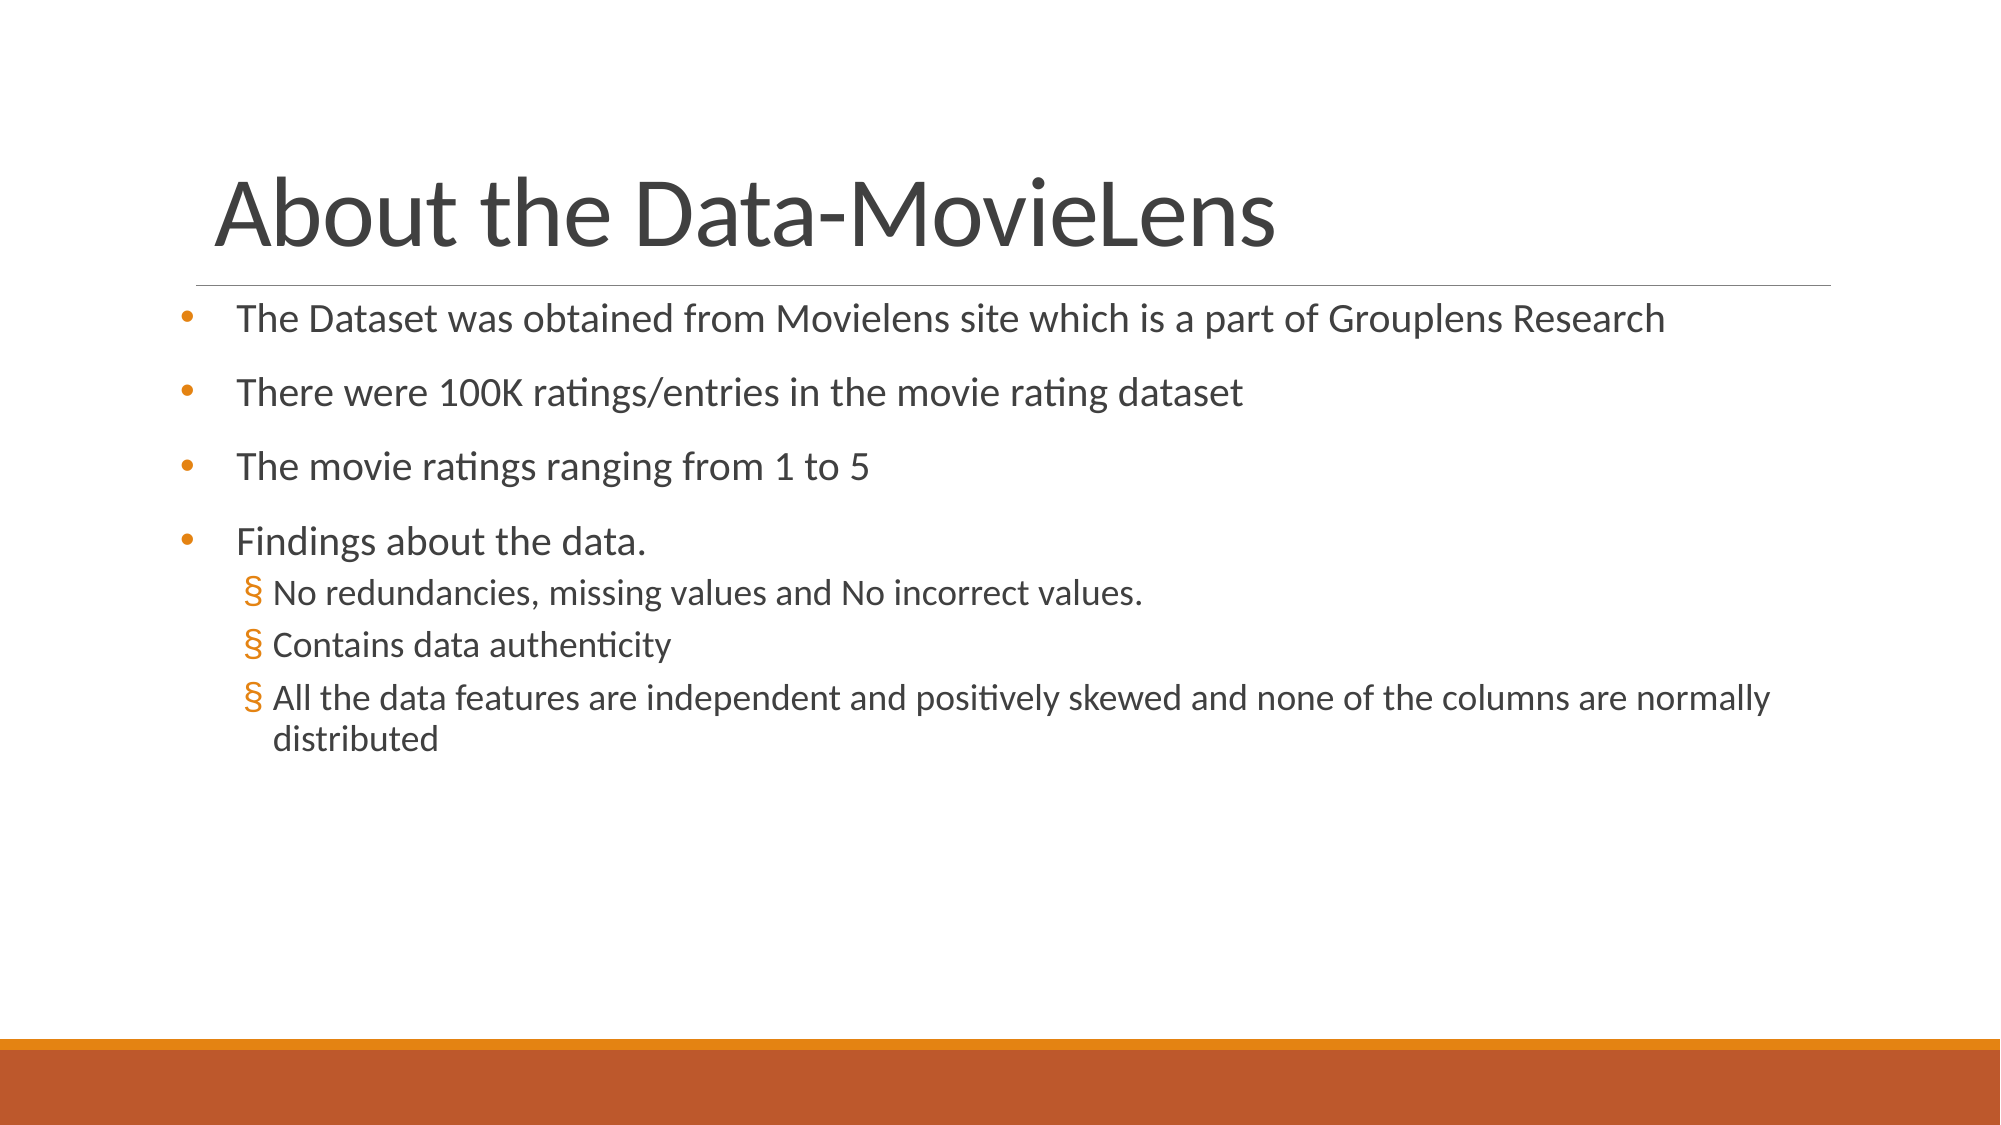

# About the Data-MovieLens
The Dataset was obtained from Movielens site which is a part of Grouplens Research
There were 100K ratings/entries in the movie rating dataset
The movie ratings ranging from 1 to 5
Findings about the data.
No redundancies, missing values and No incorrect values.
Contains data authenticity
All the data features are independent and positively skewed and none of the columns are normally distributed